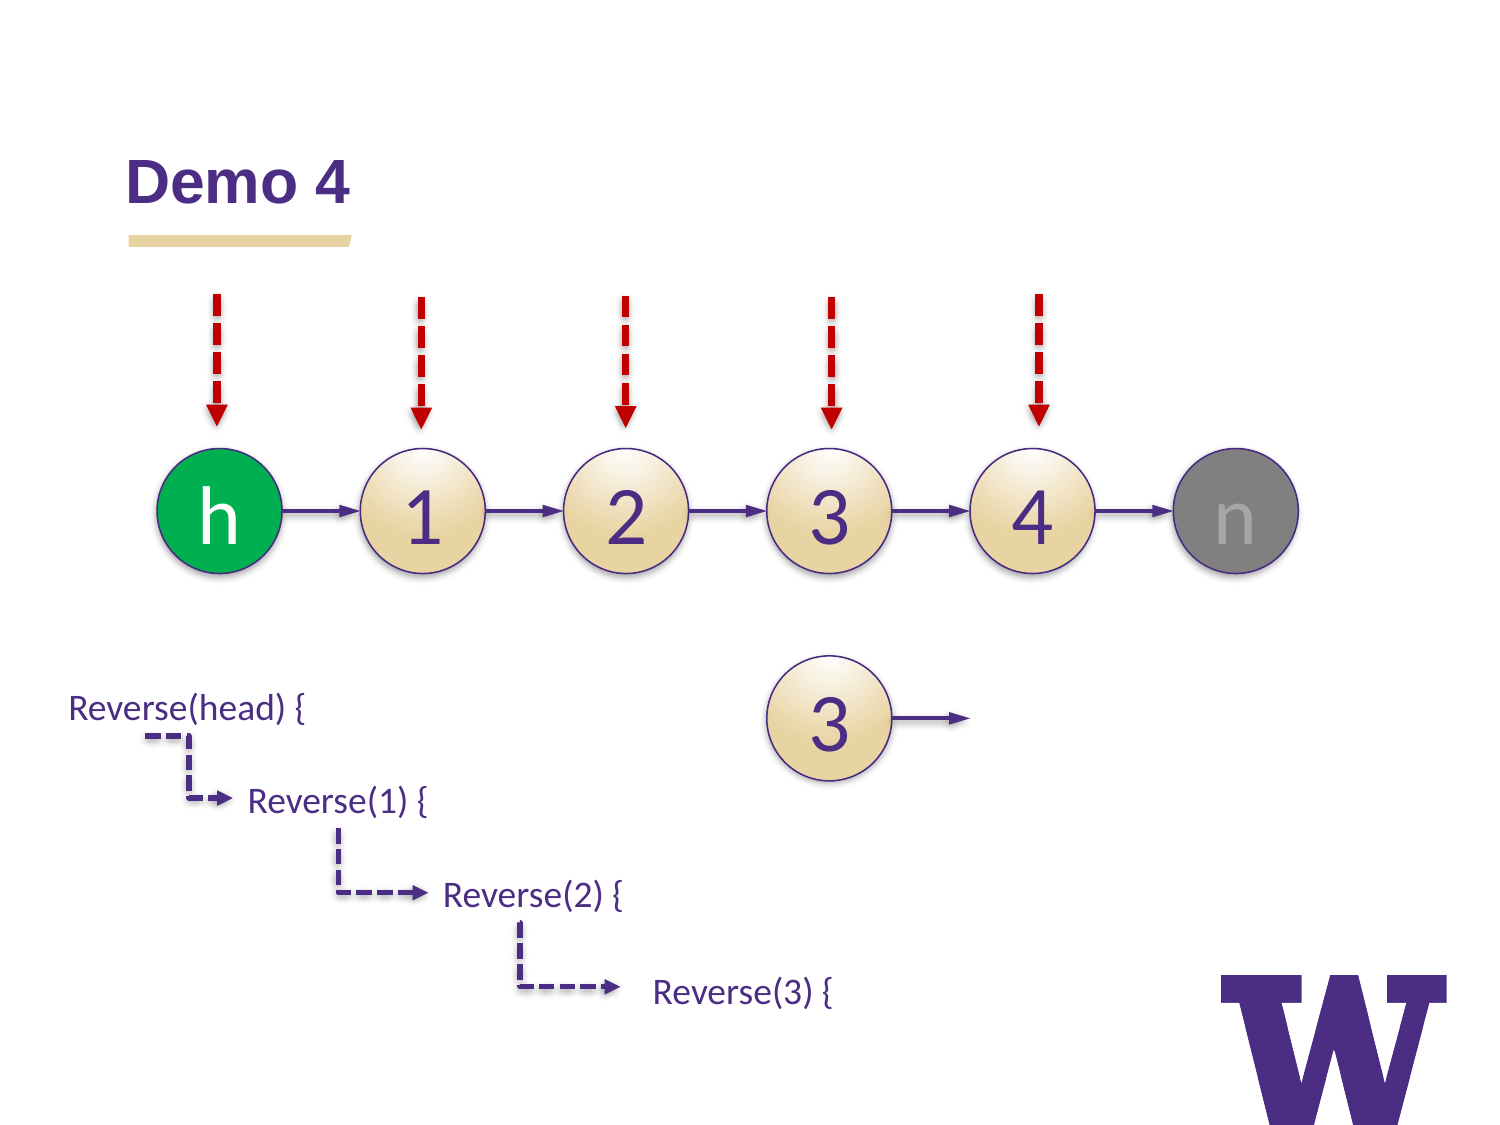

# Demo 4
h
1
2
3
4
n
3
Reverse(head) {
Reverse(1) {
Reverse(2) {
Reverse(3) {